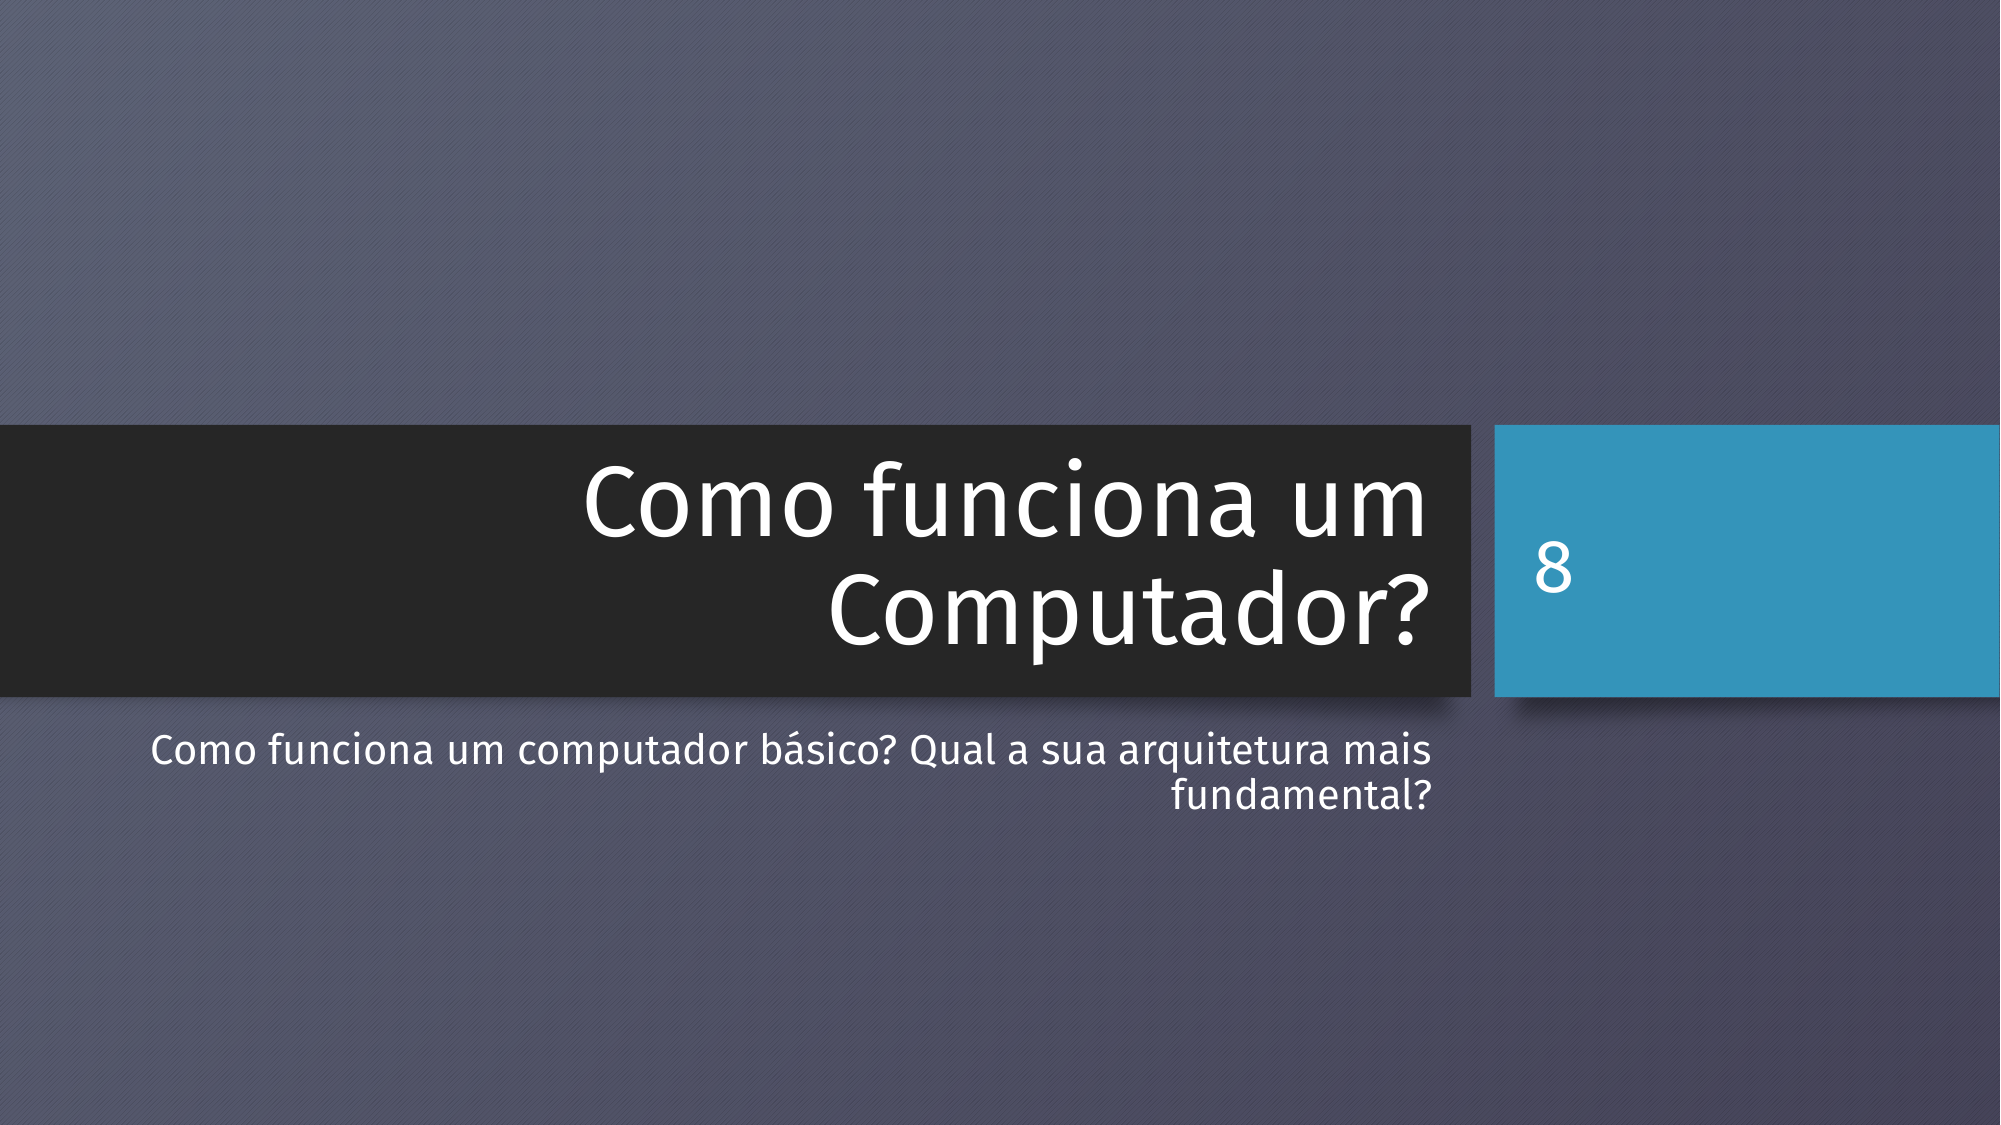

# Como funciona um Computador?
8
Como funciona um computador básico? Qual a sua arquitetura mais fundamental?